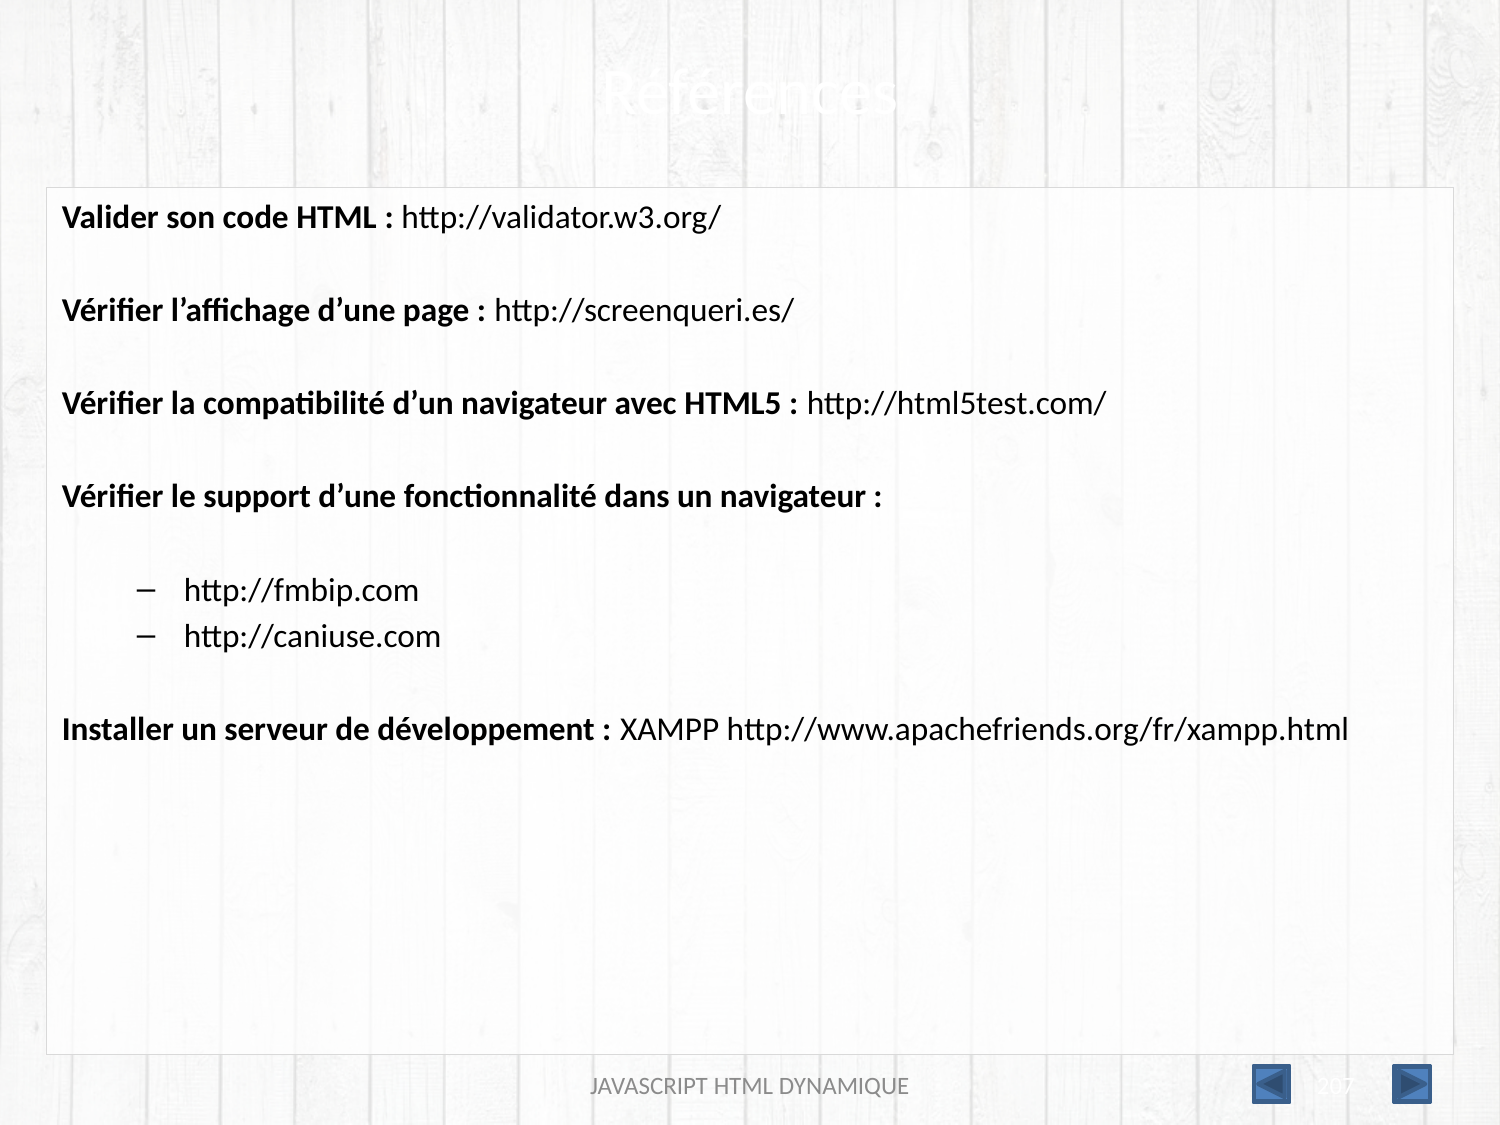

# Références
Valider son code HTML : http://validator.w3.org/

Vérifier l’affichage d’une page : http://screenqueri.es/

Vérifier la compatibilité d’un navigateur avec HTML5 : http://html5test.com/

Vérifier le support d’une fonctionnalité dans un navigateur :

http://fmbip.com
http://caniuse.com

Installer un serveur de développement : XAMPP http://www.apachefriends.org/fr/xampp.html

JAVASCRIPT HTML DYNAMIQUE
207